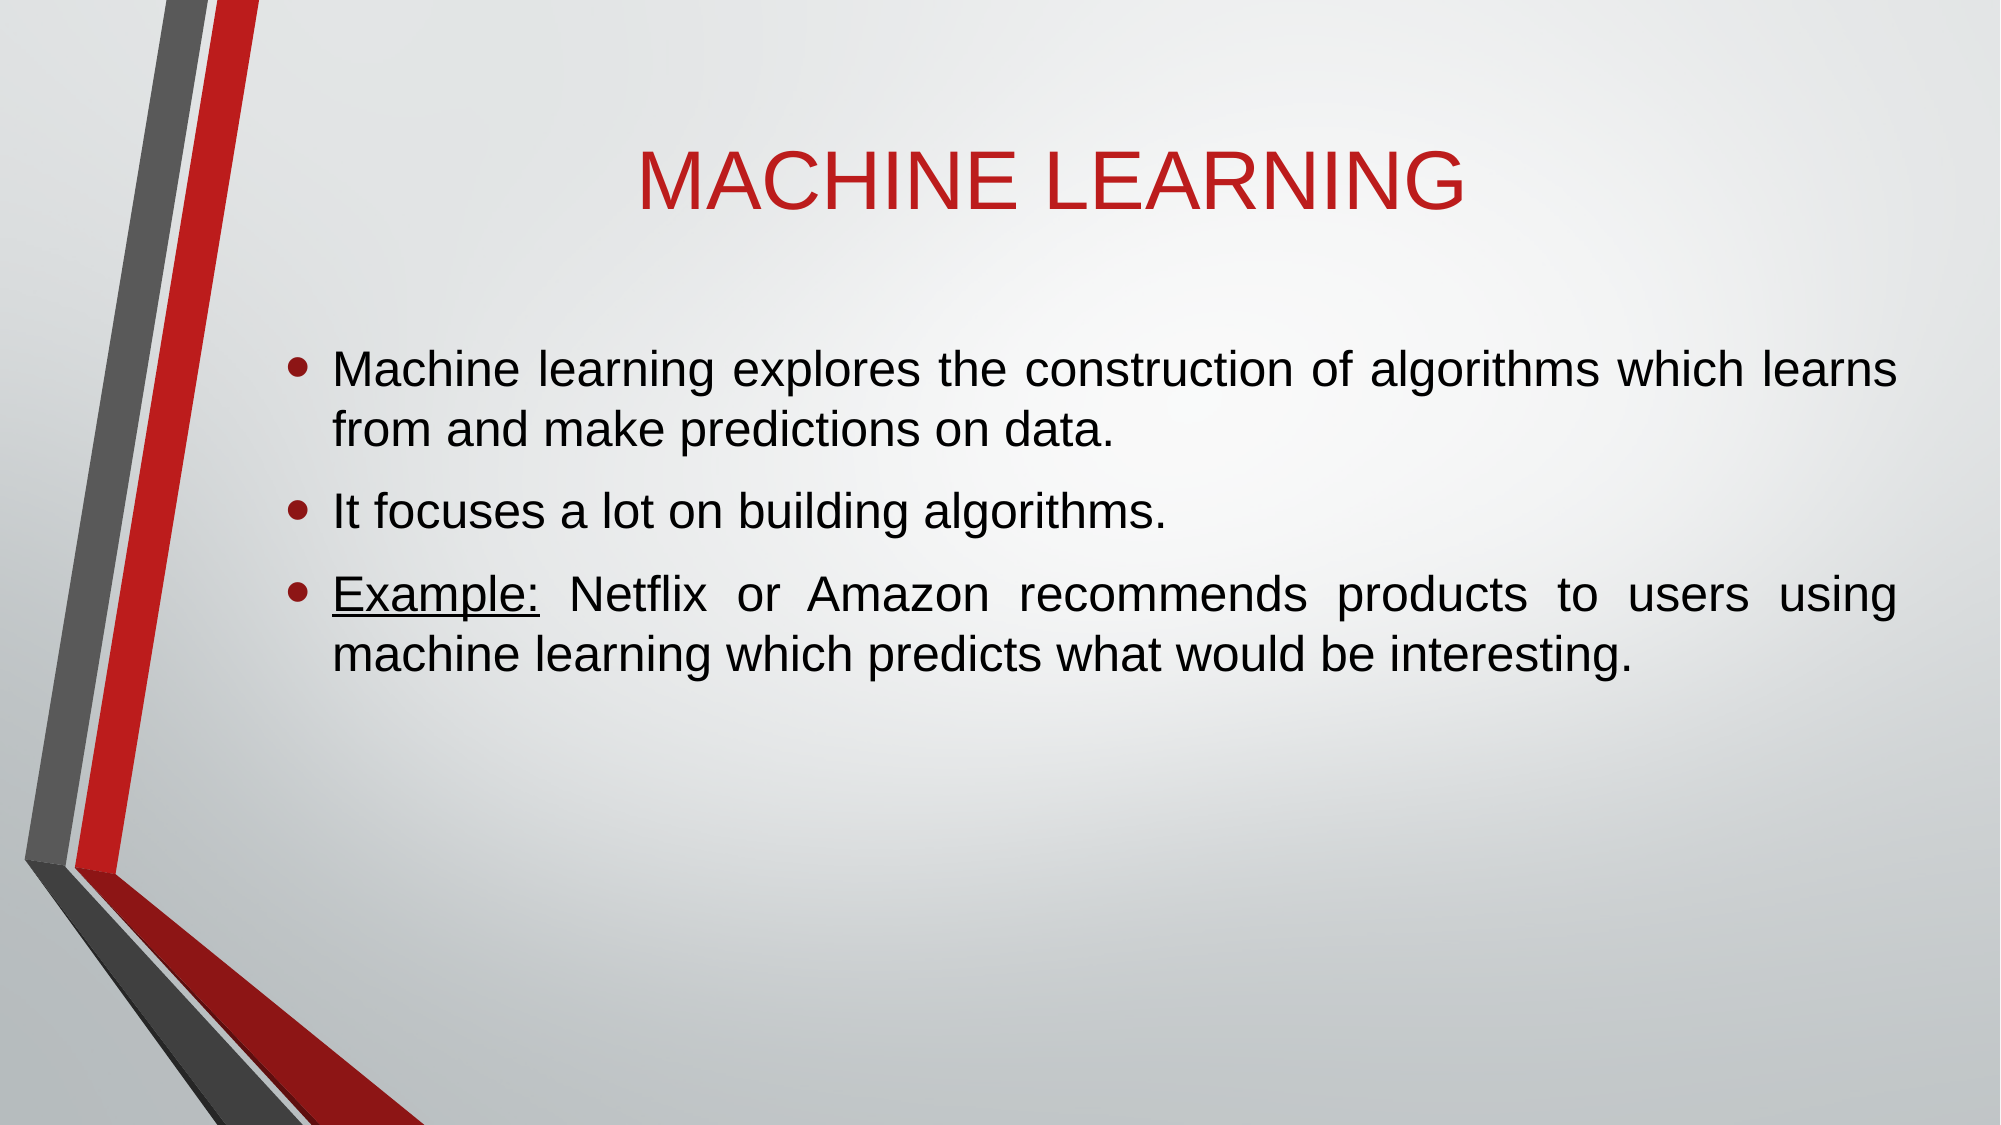

# MACHINE LEARNING
Machine learning explores the construction of algorithms which learns from and make predictions on data.
It focuses a lot on building algorithms.
Example: Netflix or Amazon recommends products to users using machine learning which predicts what would be interesting.